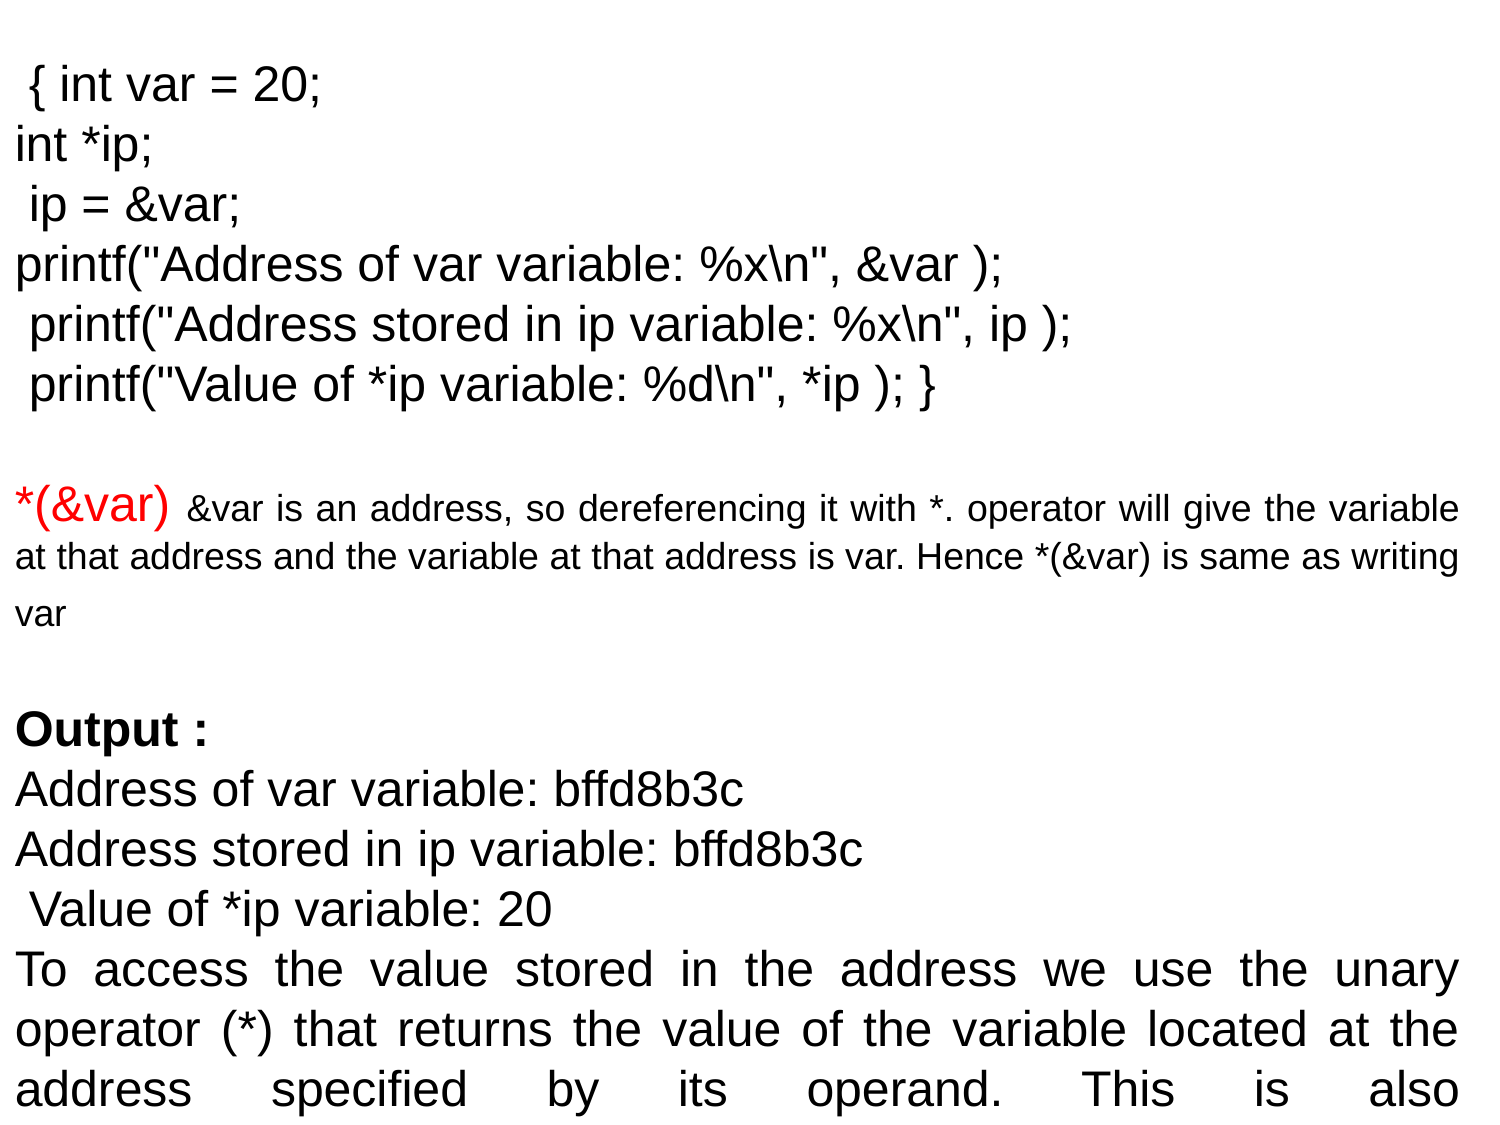

{ int var = 20;
int *ip;
 ip = &var;
printf("Address of var variable: %x\n", &var );
 printf("Address stored in ip variable: %x\n", ip );
 printf("Value of *ip variable: %d\n", *ip ); }

*(&var) &var is an address, so dereferencing it with *. operator will give the variable at that address and the variable at that address is var. Hence *(&var) is same as writing var
Output :
Address of var variable: bffd8b3c
Address stored in ip variable: bffd8b3c
 Value of *ip variable: 20
To access the value stored in the address we use the unary operator (*) that returns the value of the variable located at the address specified by its operand. This is also called Dereferencing.